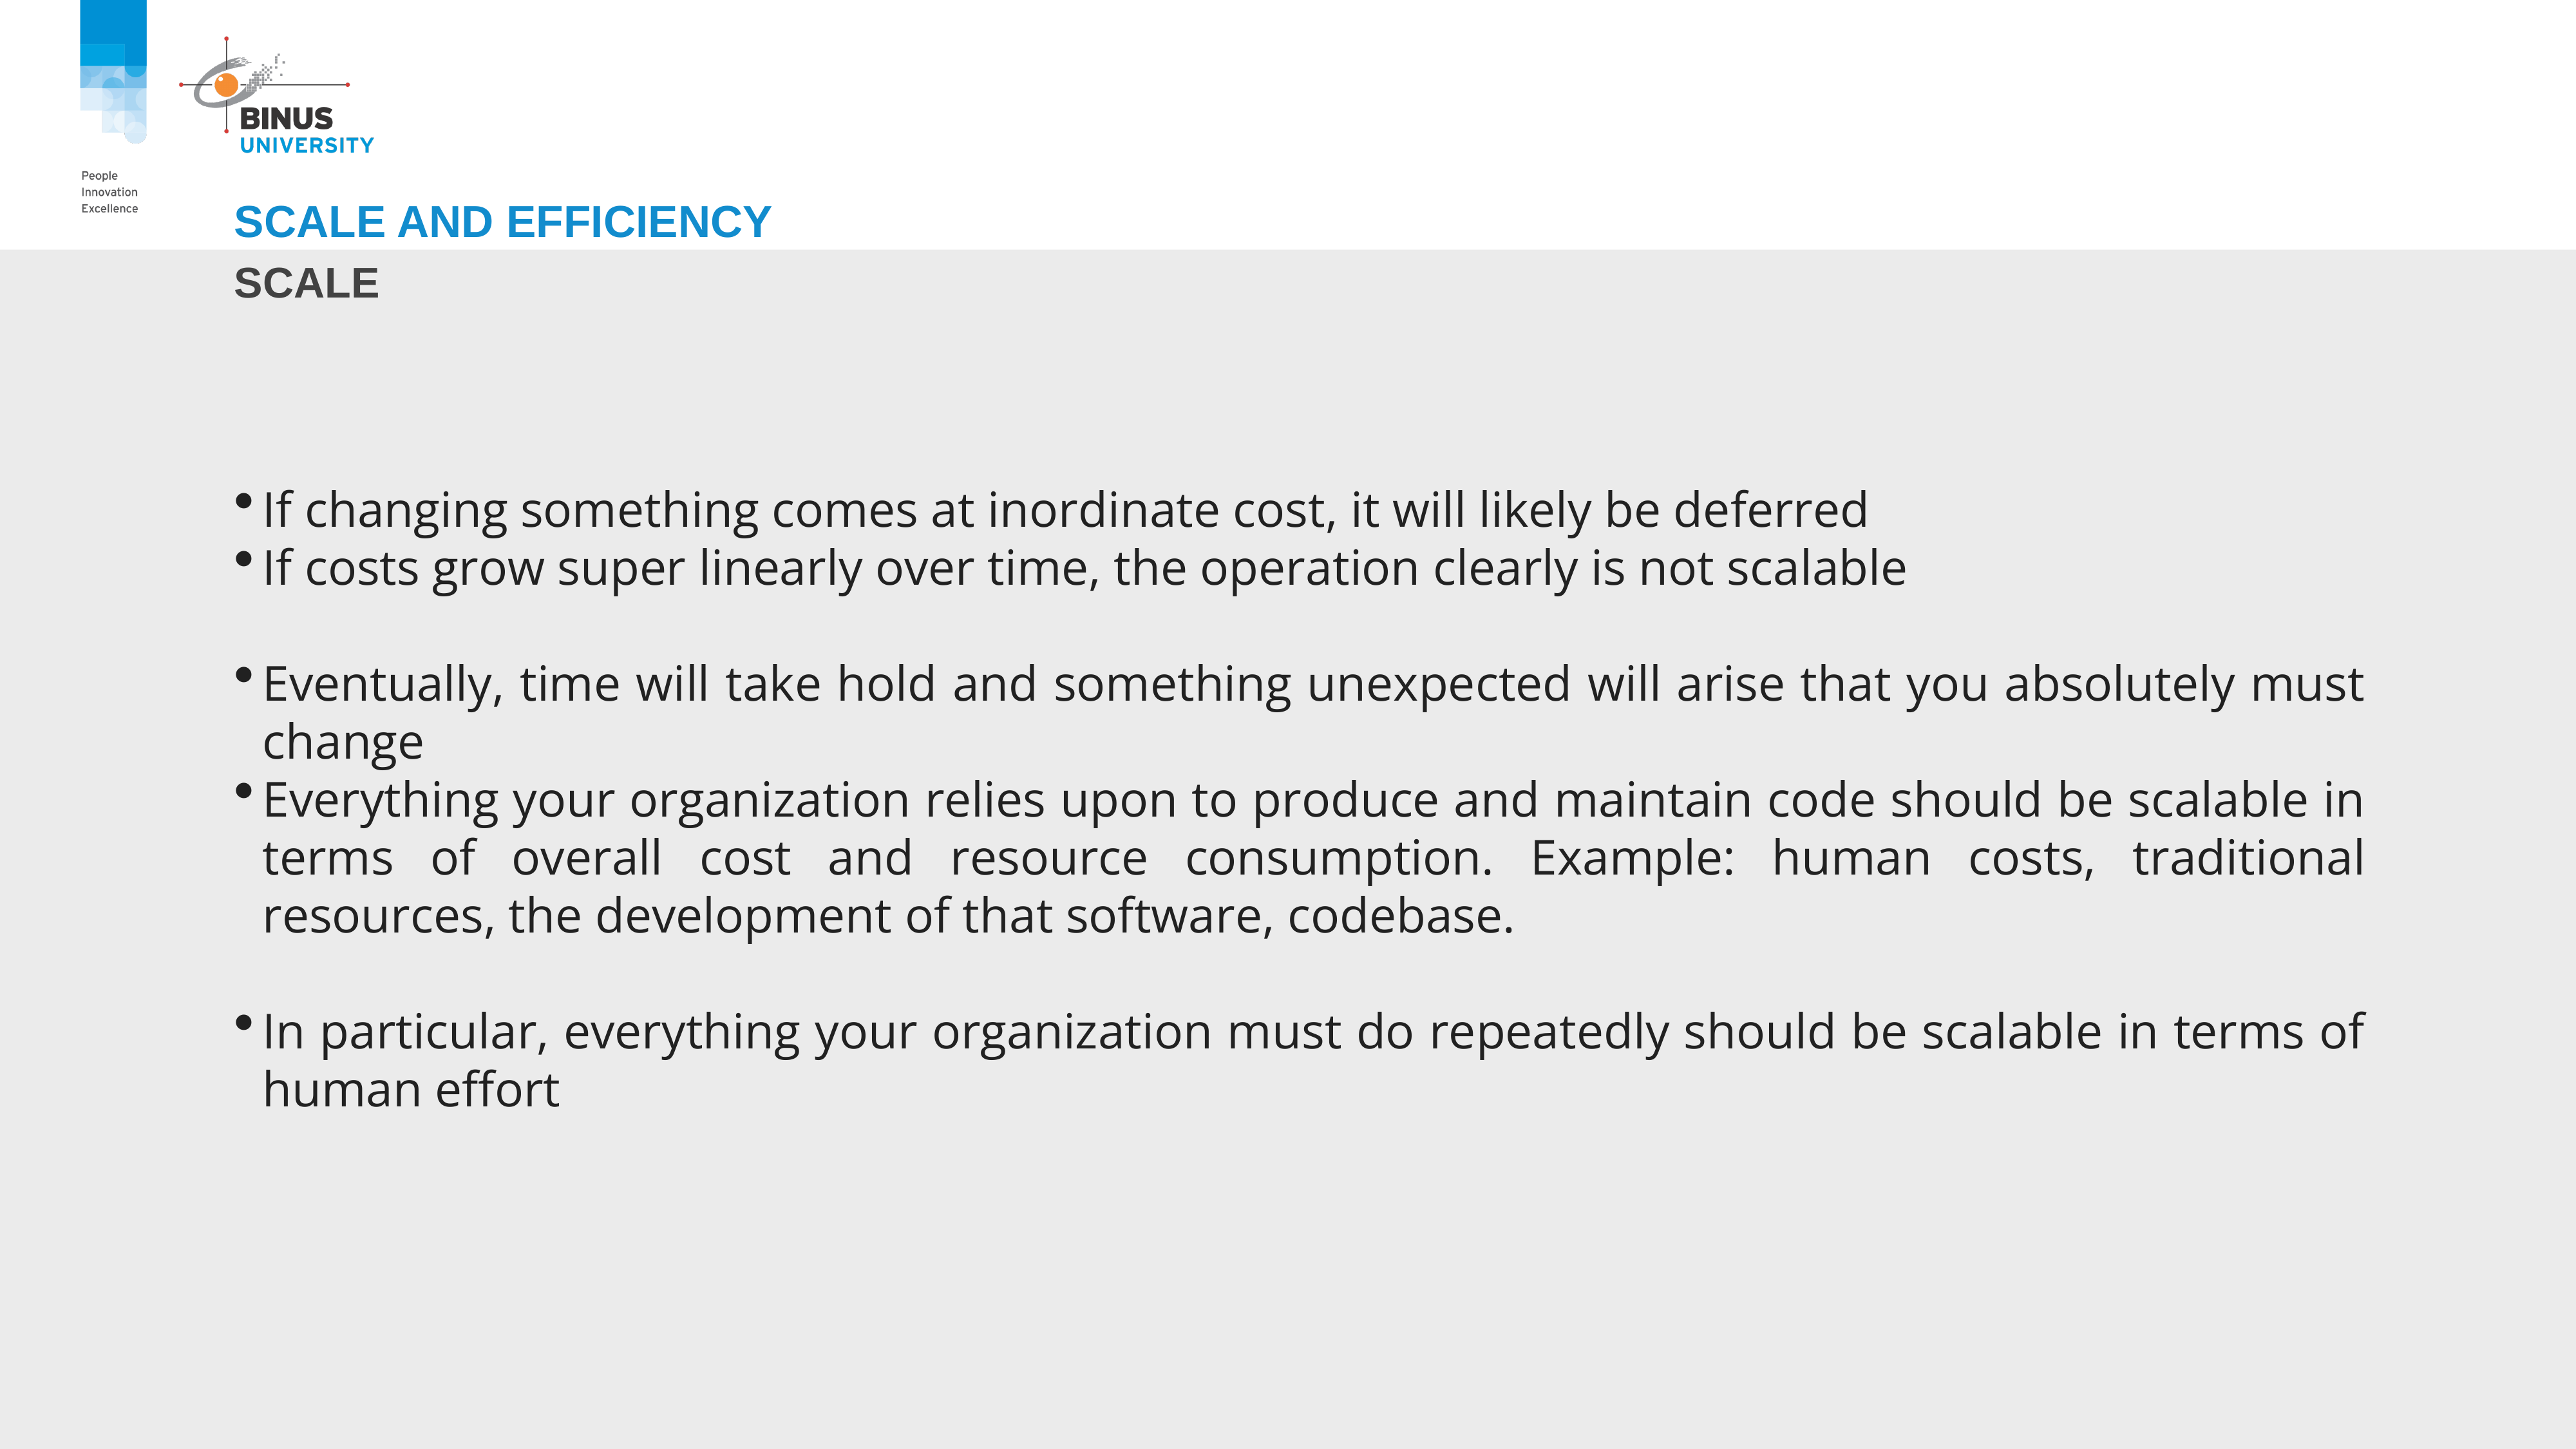

# Scale and Efficiency
Scale
If changing something comes at inordinate cost, it will likely be deferred
If costs grow super linearly over time, the operation clearly is not scalable

Eventually, time will take hold and something unexpected will arise that you absolutely must change
Everything your organization relies upon to produce and maintain code should be scalable in terms of overall cost and resource consumption. Example: human costs, traditional resources, the development of that software, codebase.

In particular, everything your organization must do repeatedly should be scalable in terms of human effort